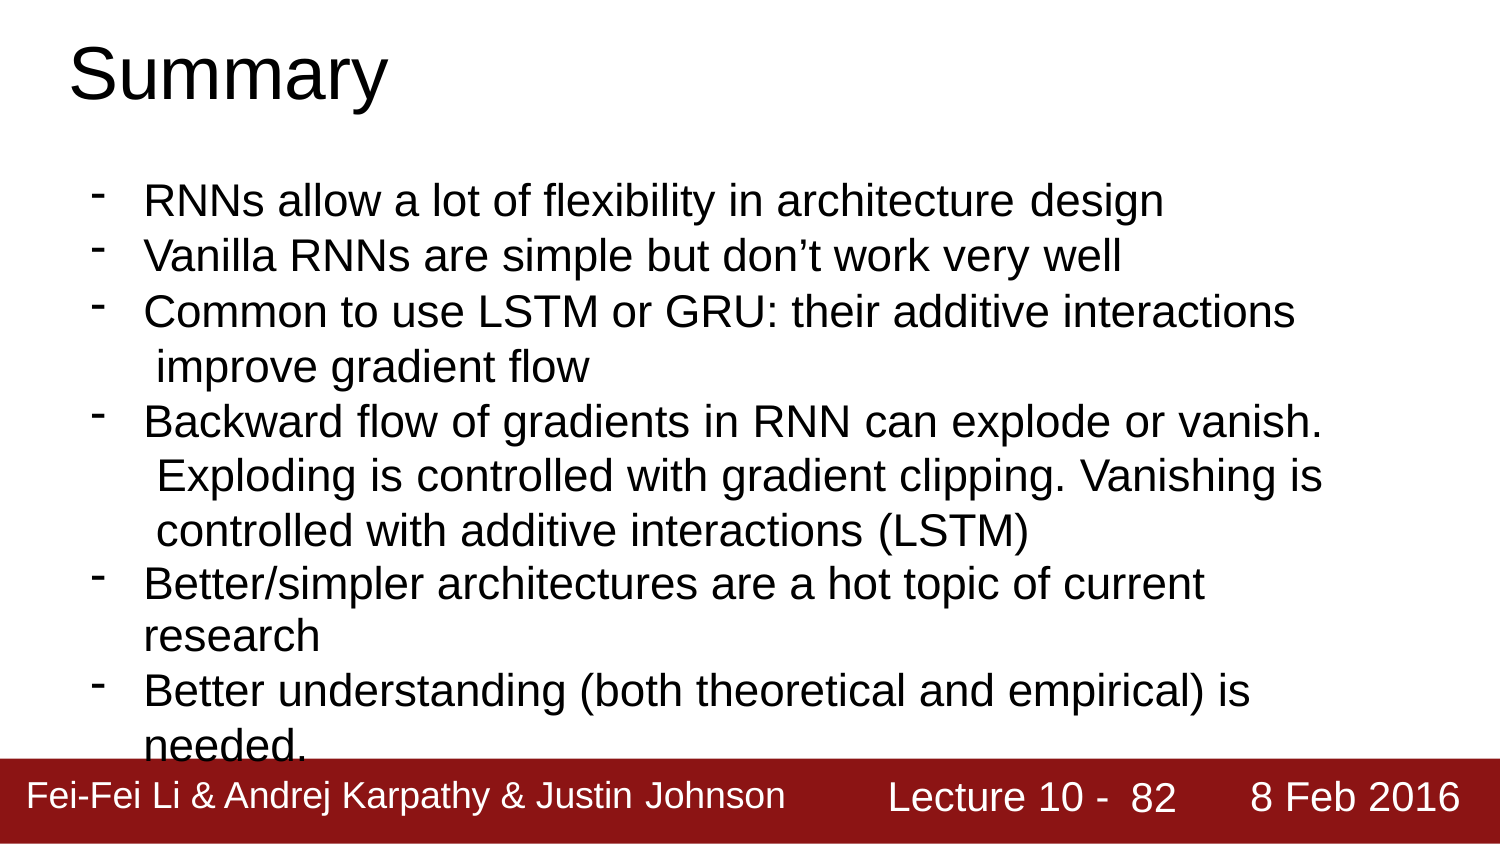

# Summary
RNNs allow a lot of flexibility in architecture design
Vanilla RNNs are simple but don’t work very well
Common to use LSTM or GRU: their additive interactions  improve gradient flow
Backward flow of gradients in RNN can explode or vanish.  Exploding is controlled with gradient clipping. Vanishing is  controlled with additive interactions (LSTM)
Better/simpler architectures are a hot topic of current research
Better understanding (both theoretical and empirical) is needed.
Fei-Fei Li & Andrej Karpathy & Justin Johnson	Lecture 10 -	8 Feb 2016

Lecture 10 -
8 Feb 2016
Fei-Fei Li & Andrej Karpathy & Justin Johnson
82